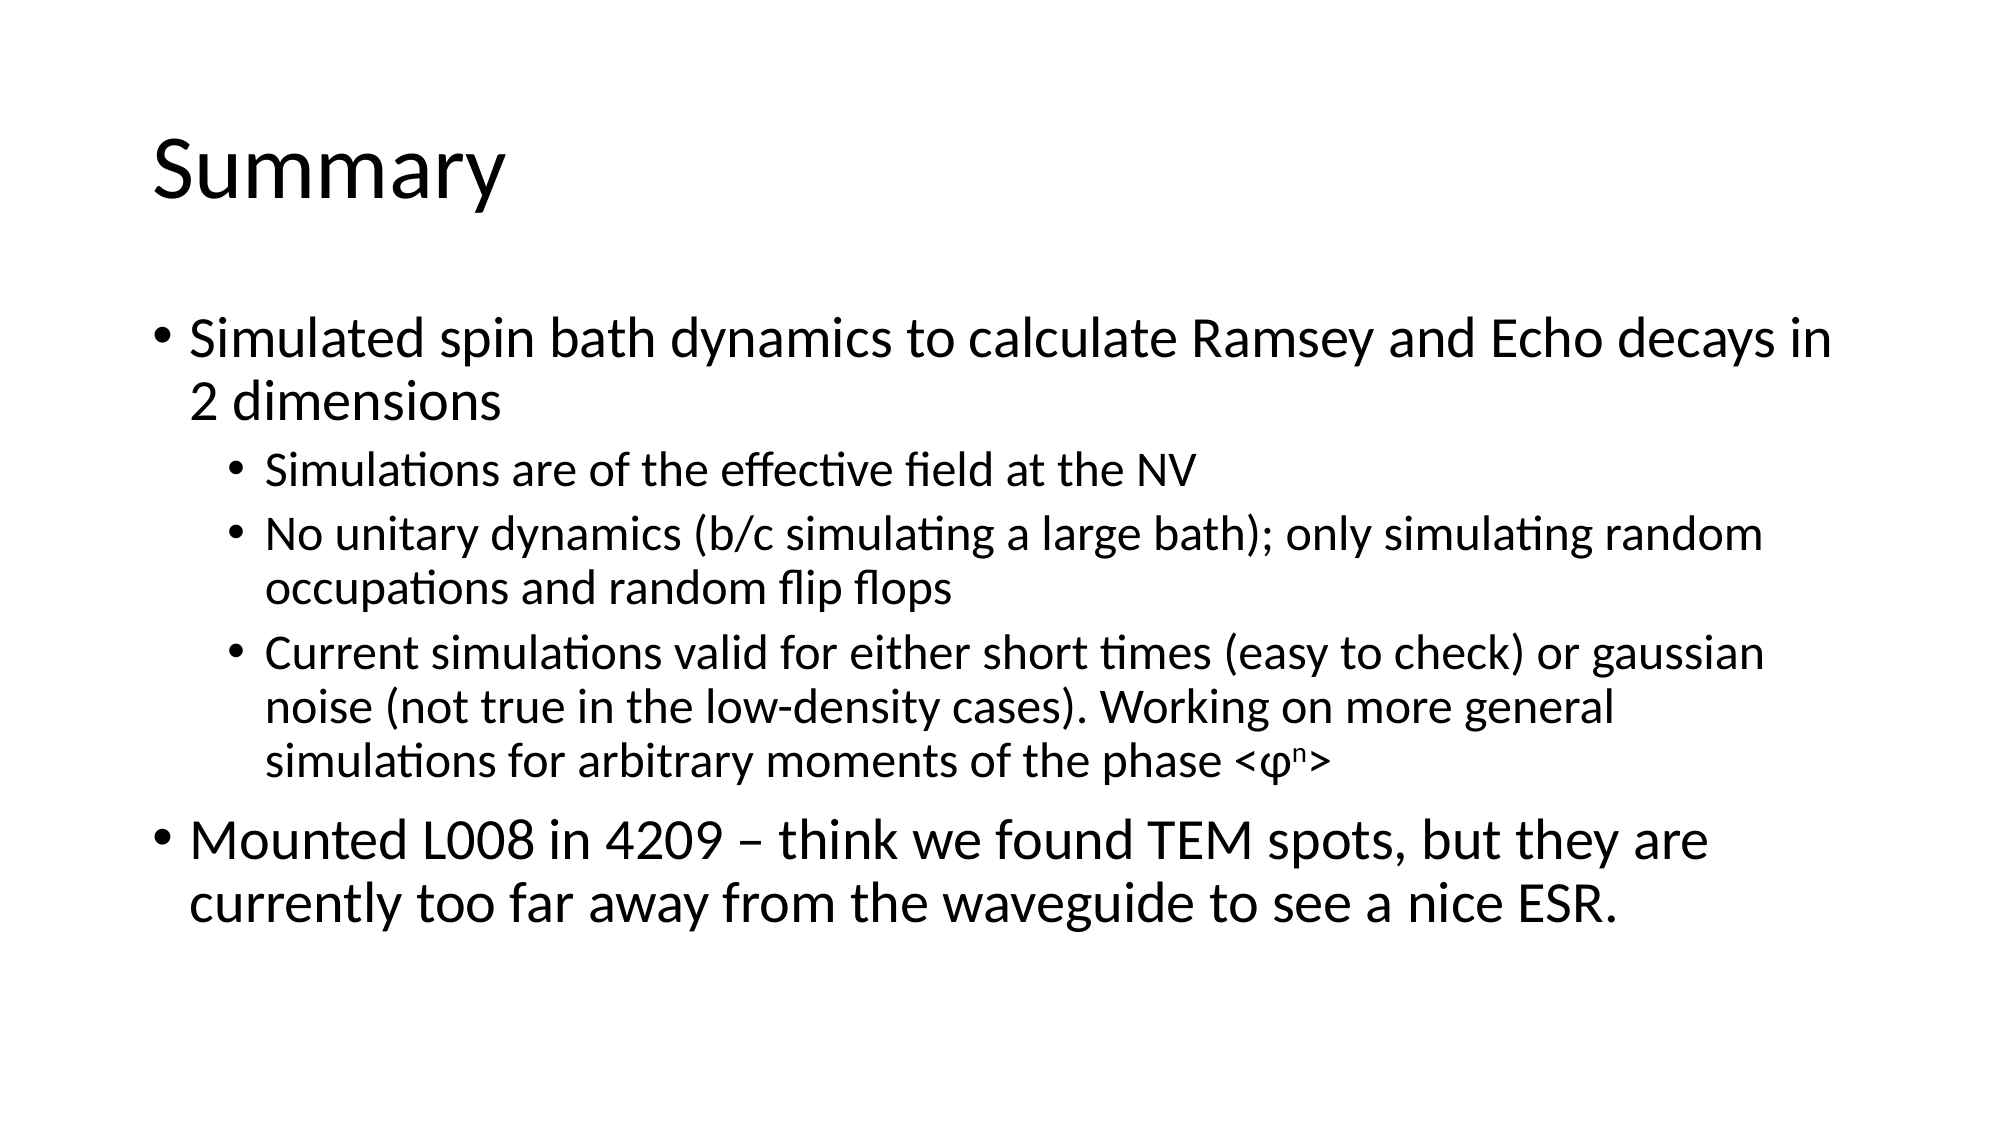

# Summary
Simulated spin bath dynamics to calculate Ramsey and Echo decays in 2 dimensions
Simulations are of the effective field at the NV
No unitary dynamics (b/c simulating a large bath); only simulating random occupations and random flip flops
Current simulations valid for either short times (easy to check) or gaussian noise (not true in the low-density cases). Working on more general simulations for arbitrary moments of the phase <φn>
Mounted L008 in 4209 – think we found TEM spots, but they are currently too far away from the waveguide to see a nice ESR.